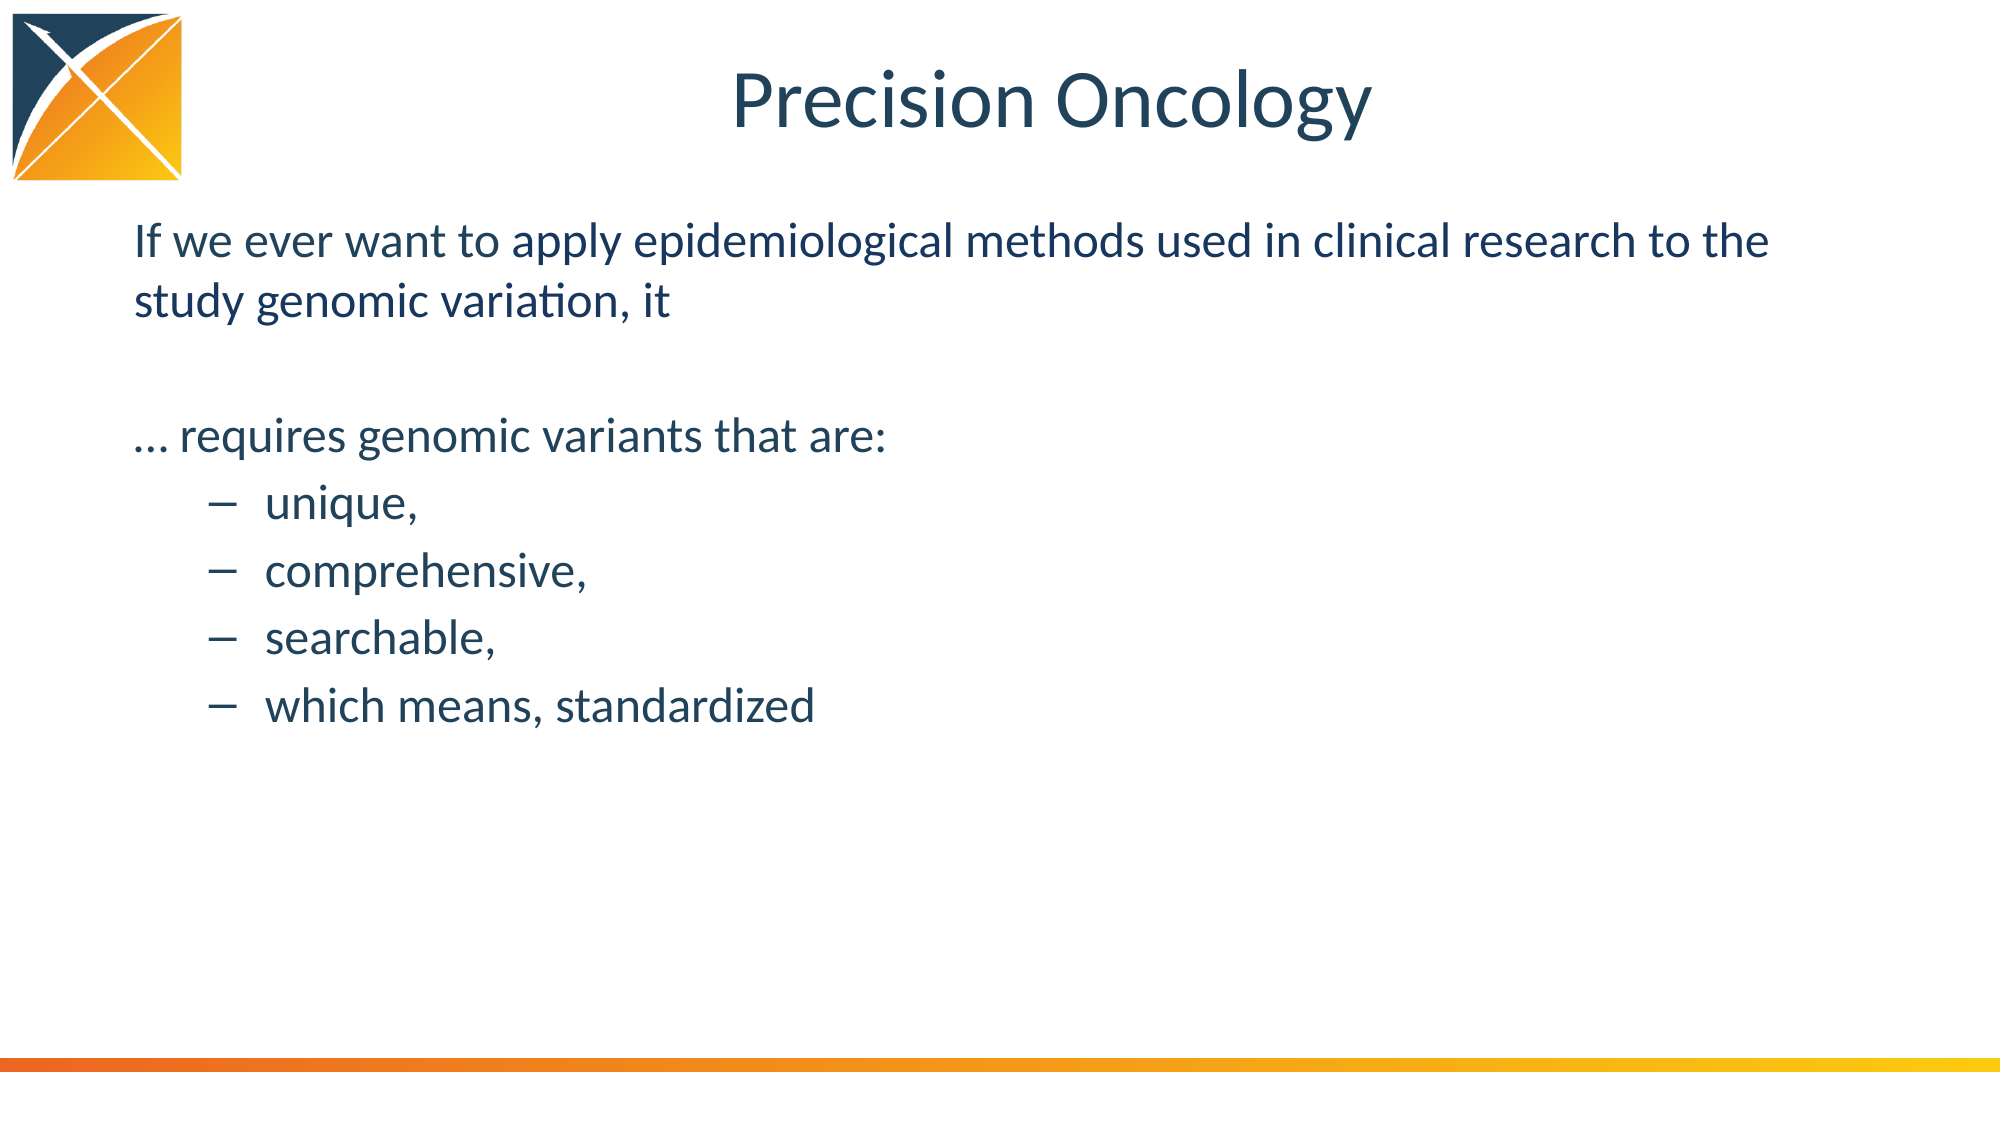

# Precision Oncology
If we ever want to apply epidemiological methods used in clinical research to the study genomic variation, it

… requires genomic variants that are:
unique,
comprehensive,
searchable,
which means, standardized